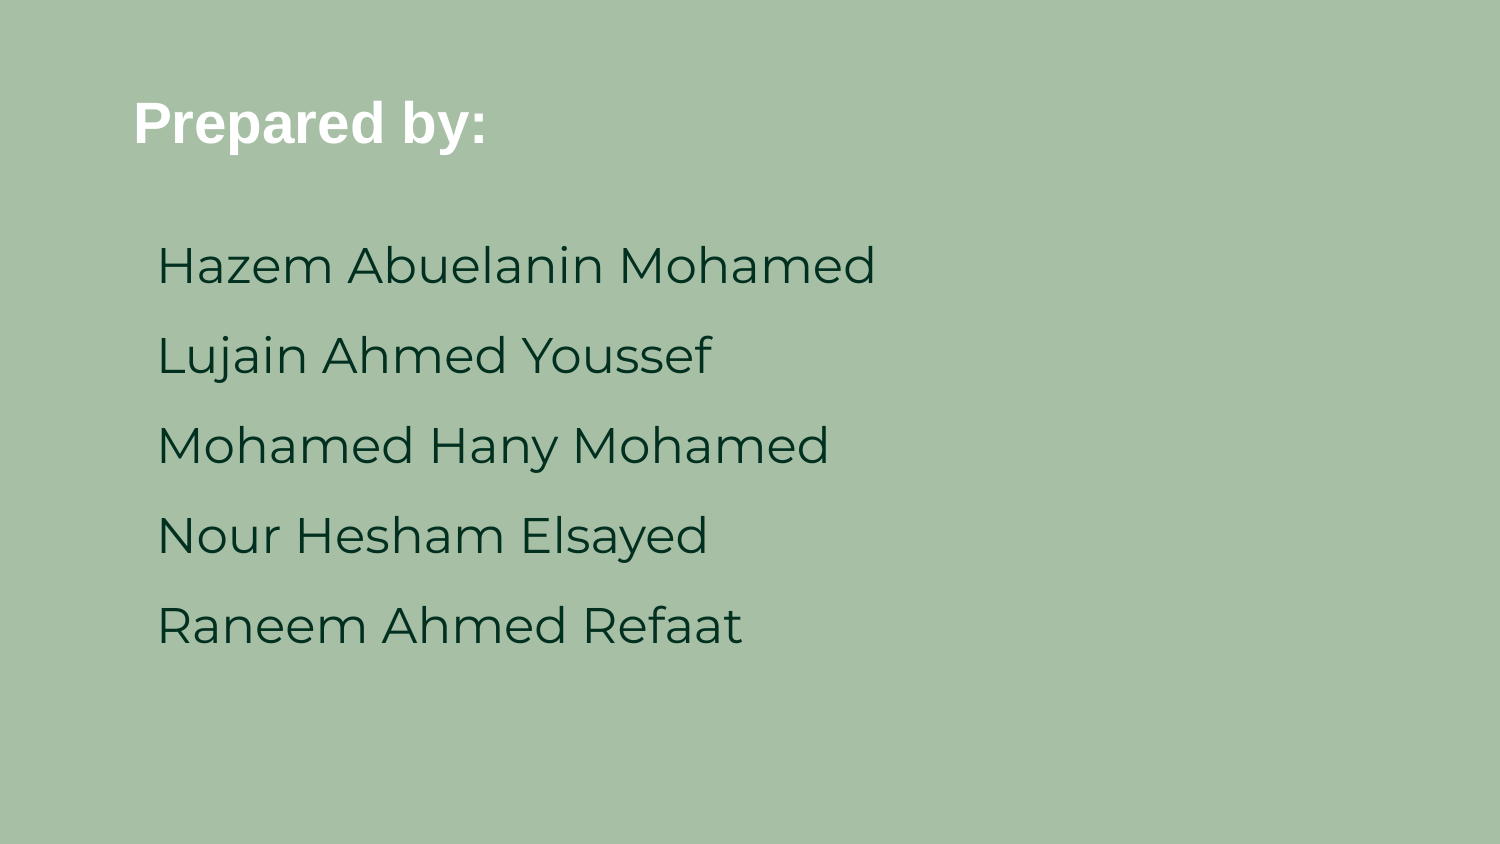

# Prepared by:
Hazem Abuelanin Mohamed
Lujain Ahmed Youssef
Mohamed Hany Mohamed
Nour Hesham Elsayed
Raneem Ahmed Refaat